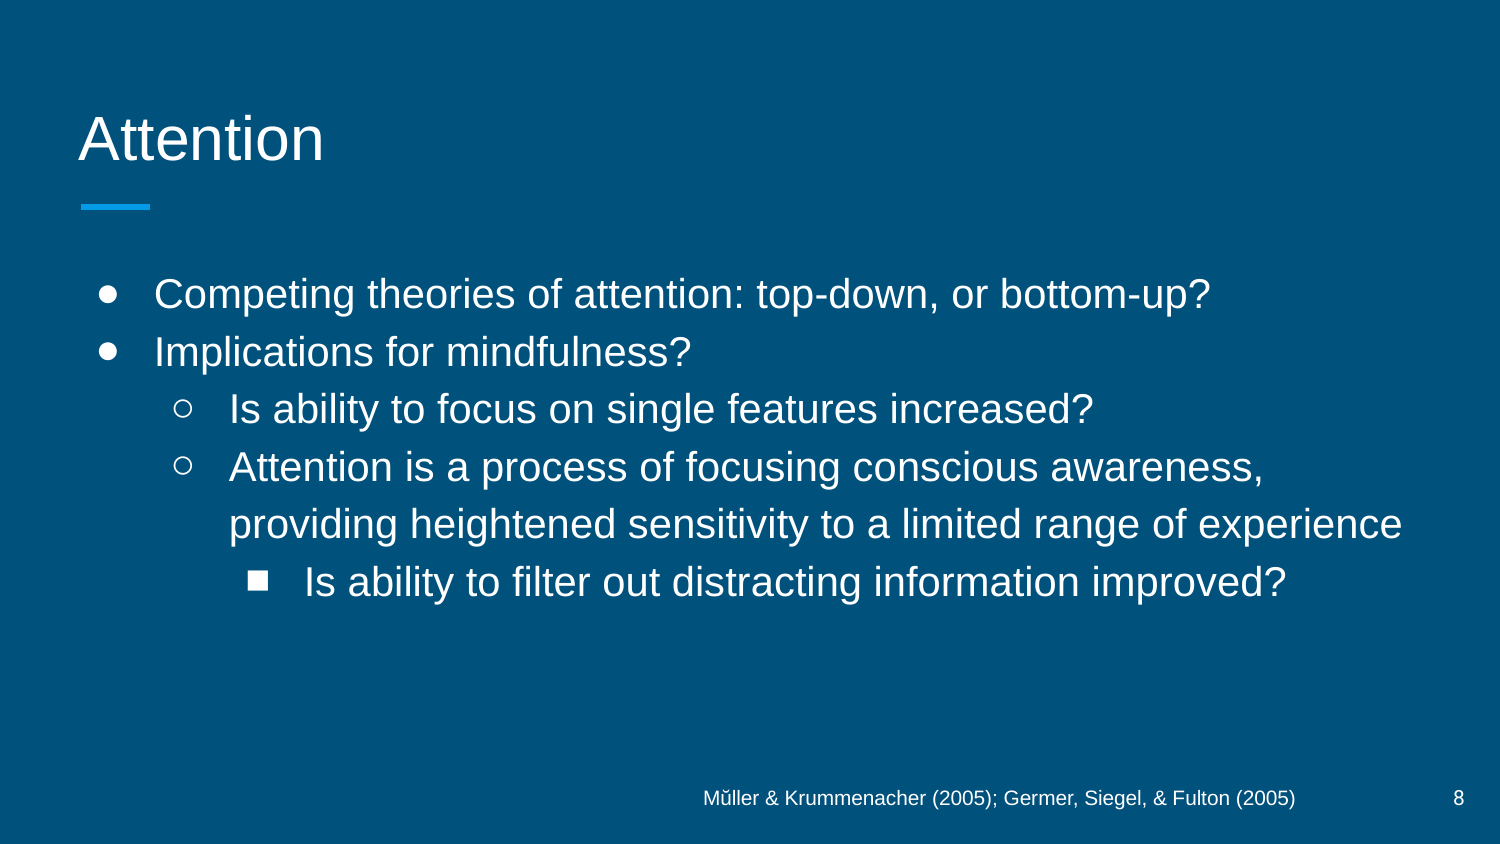

# Attention
Competing theories of attention: top-down, or bottom-up?
Implications for mindfulness?
Is ability to focus on single features increased?
Attention is a process of focusing conscious awareness, providing heightened sensitivity to a limited range of experience
Is ability to filter out distracting information improved?
Mŭller & Krummenacher (2005); Germer, Siegel, & Fulton (2005)		8